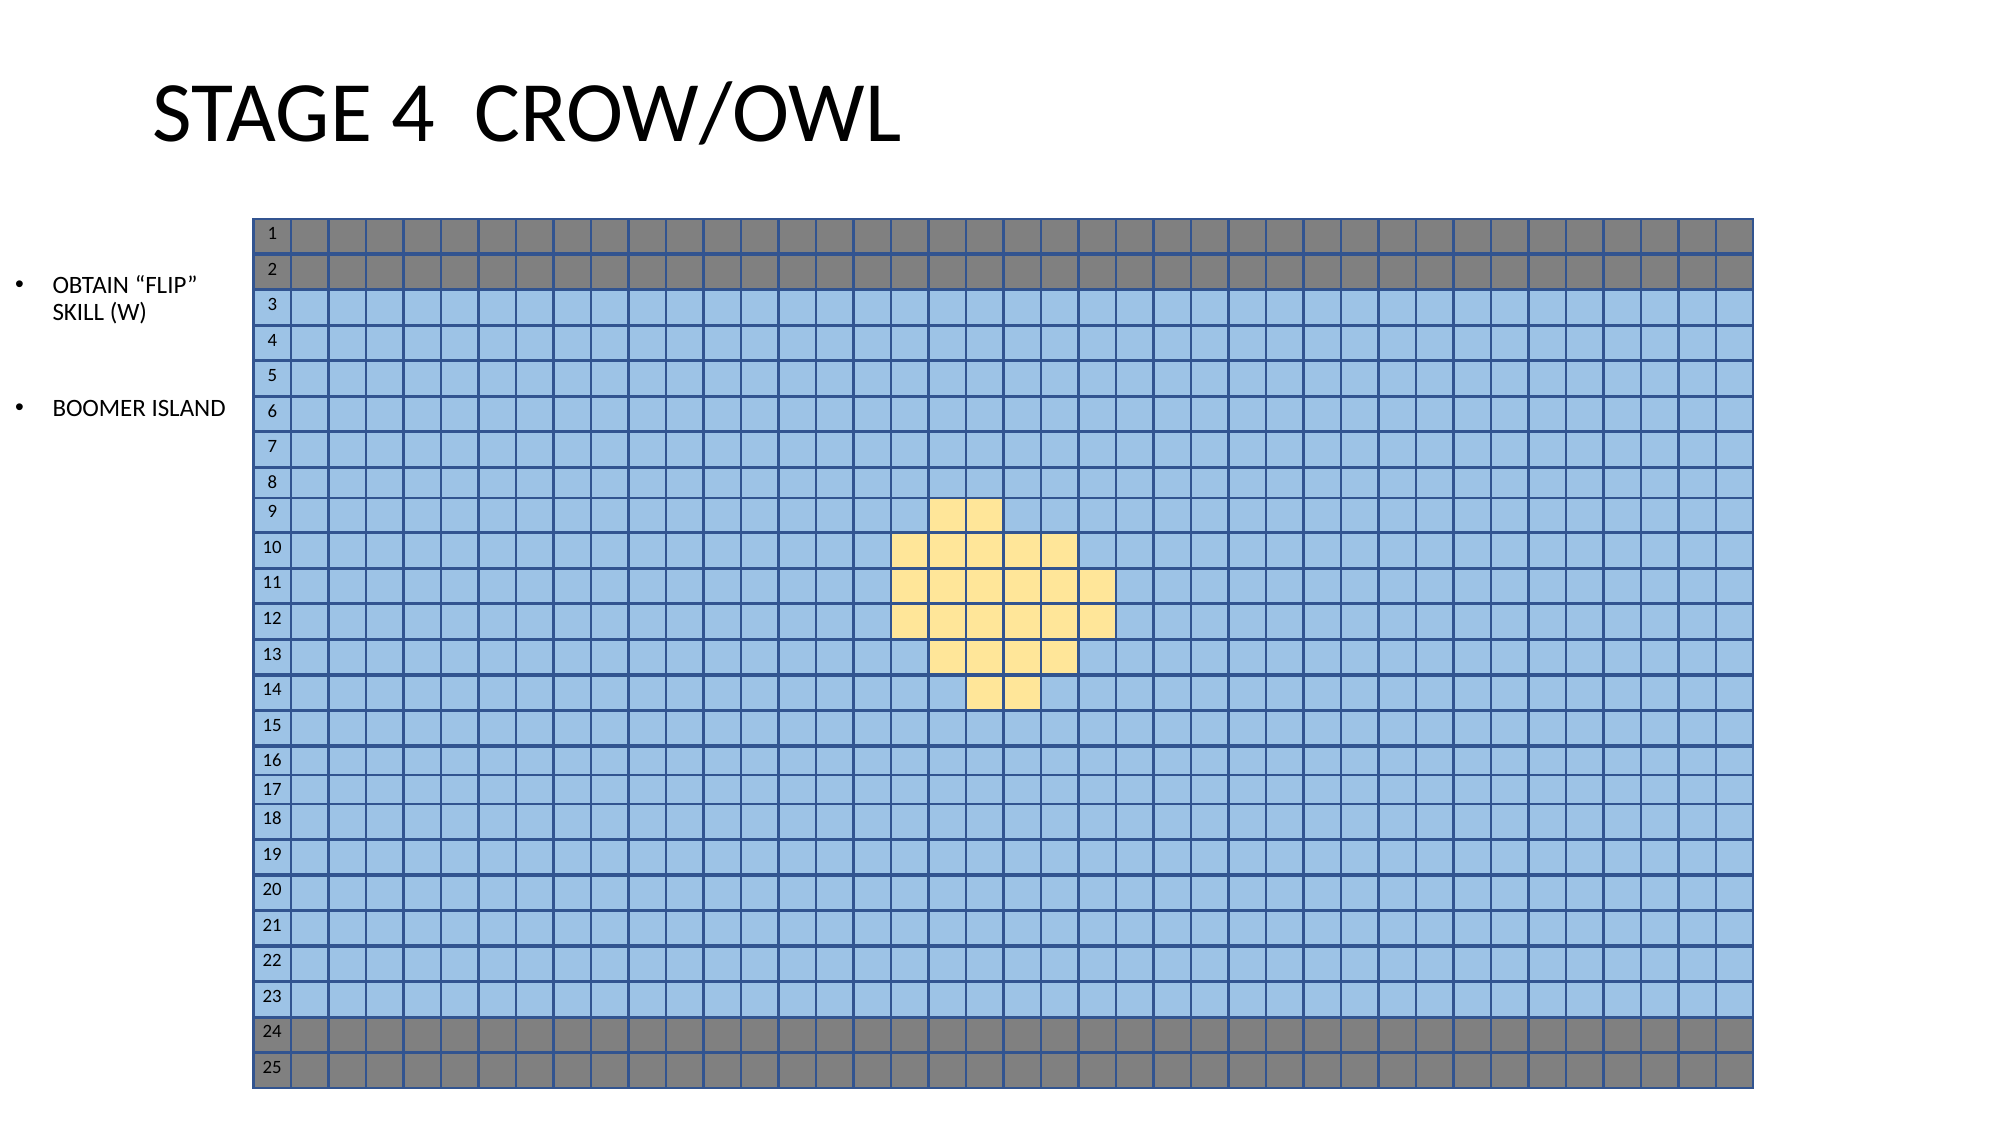

# STAGE 4  CROW/OWL
1

2

OBTAIN “FLIP” SKILL (W)

BOOMER ISLAND
3

4

5

6

7

8

9

10

11

12

13

14

15

16

17

18

19

20

21

22

23

24

25